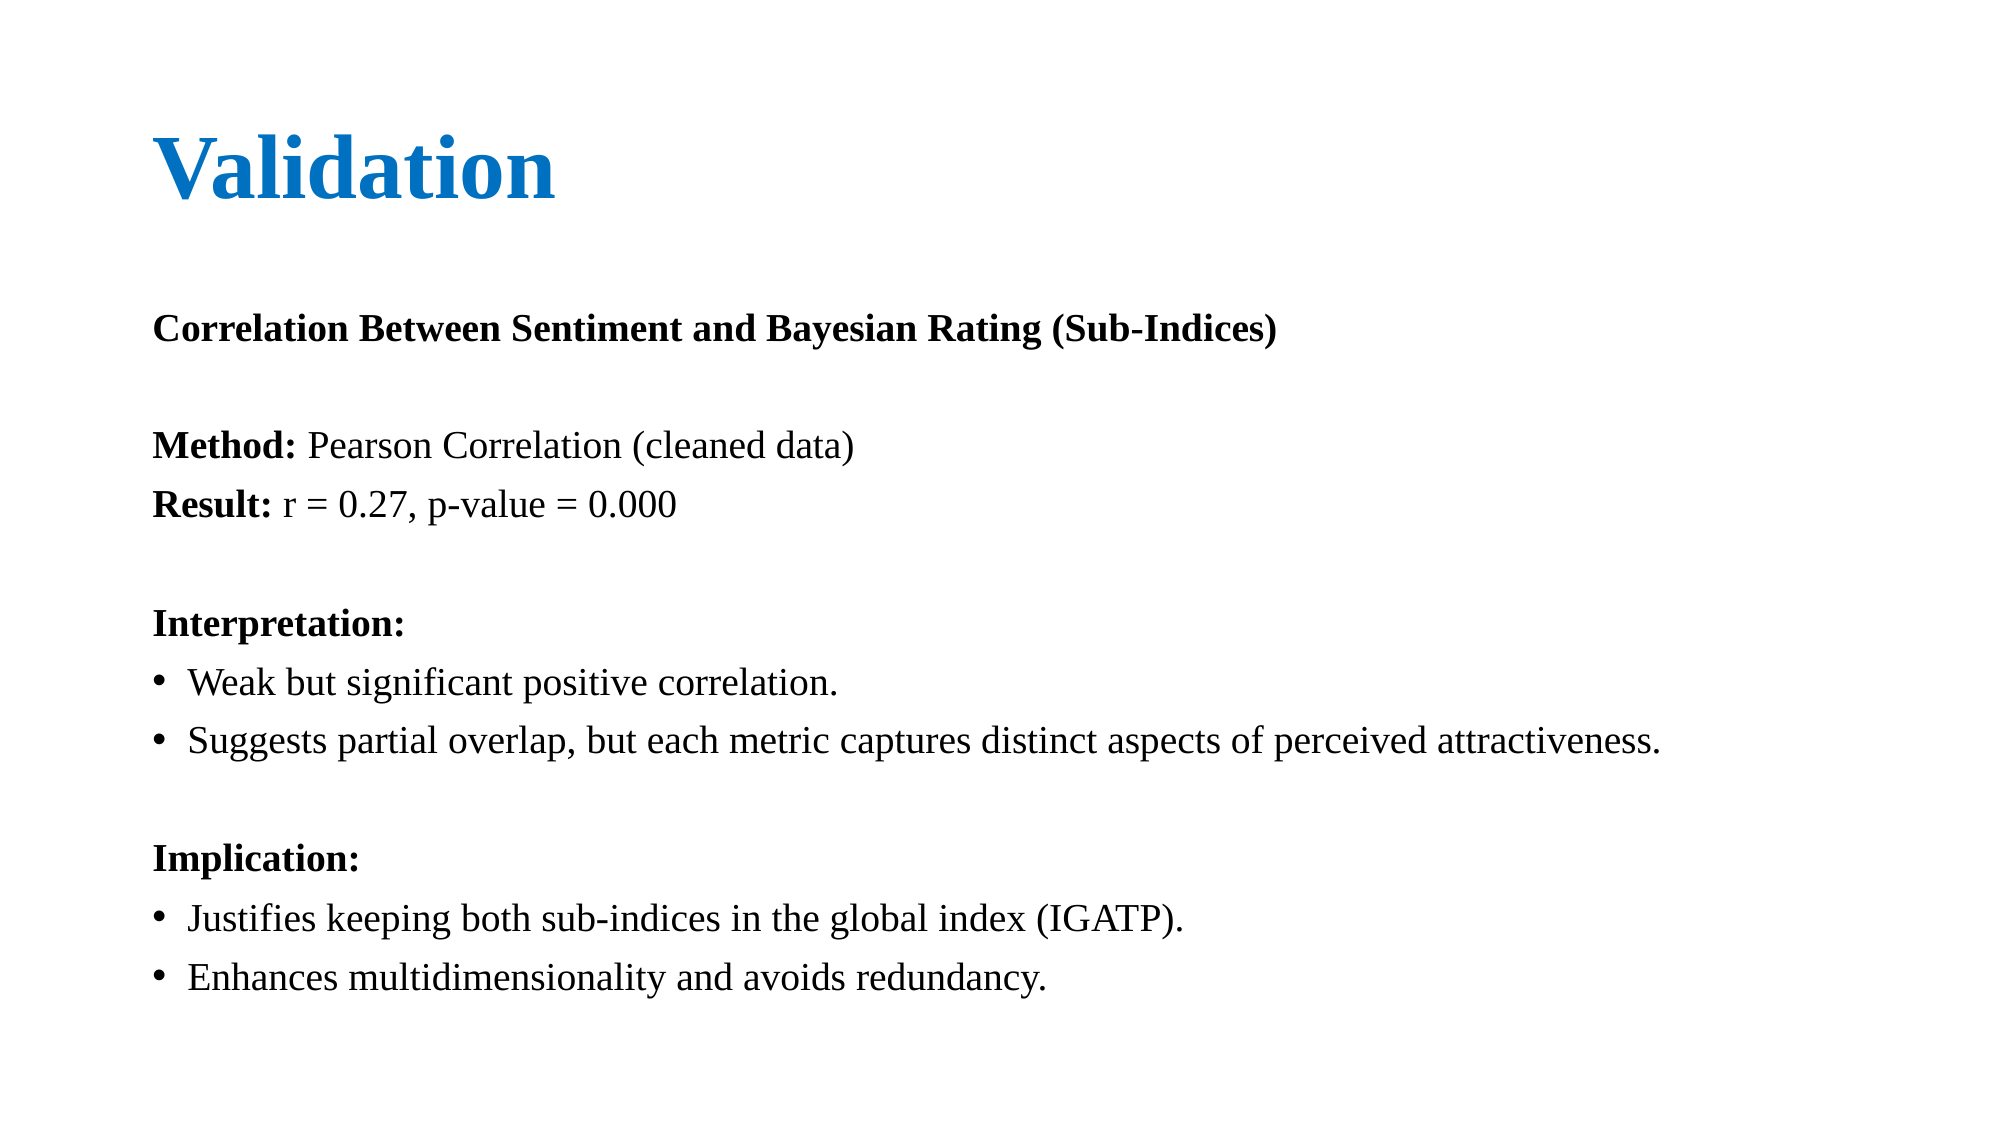

# Validation
Correlation Between Sentiment and Bayesian Rating (Sub-Indices)

Method: Pearson Correlation (cleaned data)
Result: r = 0.27, p-value = 0.000

Interpretation:
Weak but significant positive correlation.
Suggests partial overlap, but each metric captures distinct aspects of perceived attractiveness.

Implication:
Justifies keeping both sub-indices in the global index (IGATP).
Enhances multidimensionality and avoids redundancy.